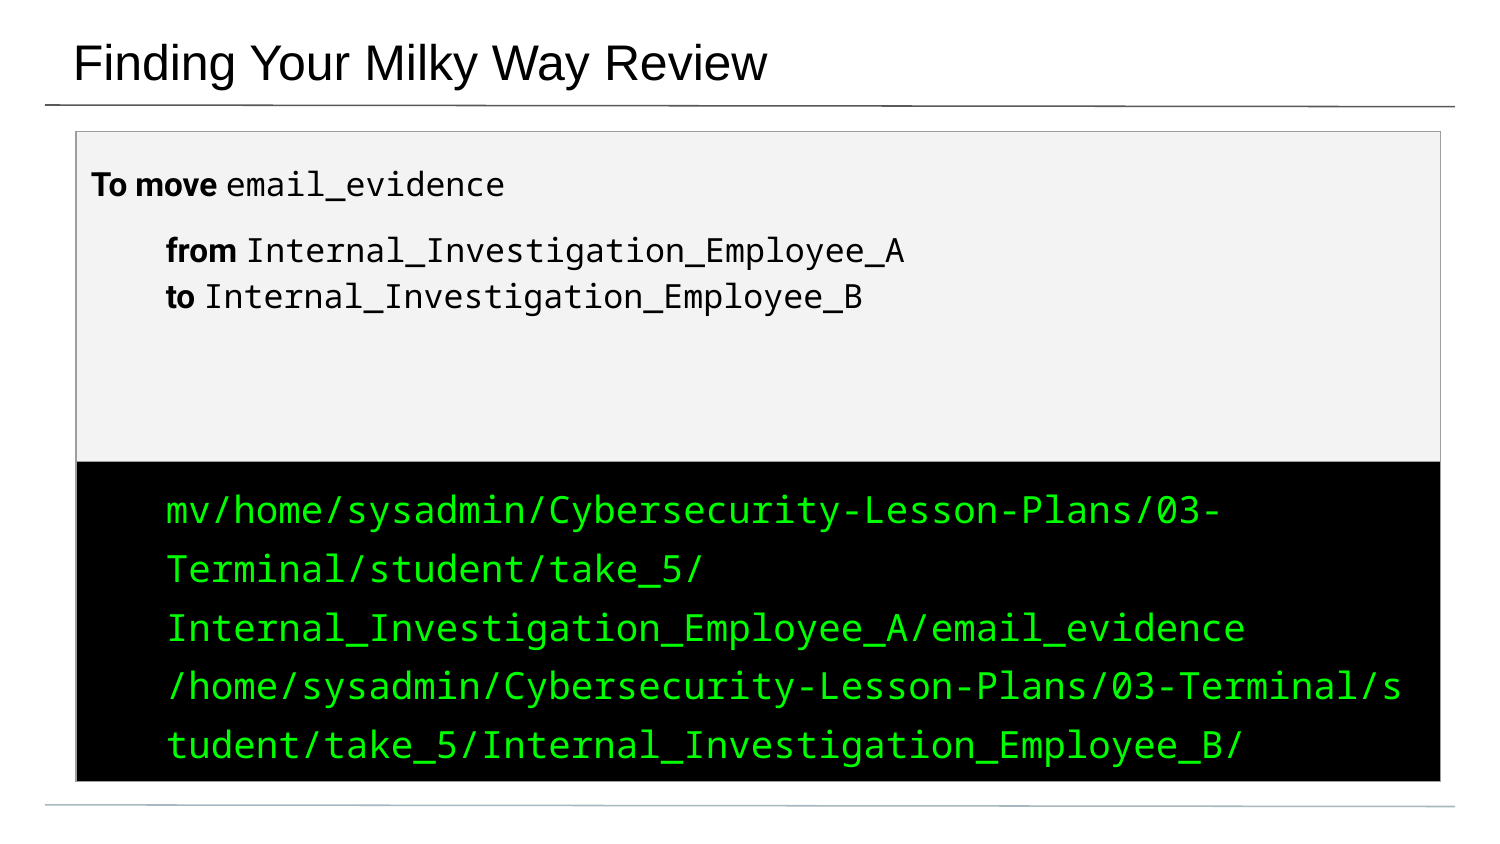

# Finding Your Milky Way Review
| To move email\_evidence from Internal\_Investigation\_Employee\_A to Internal\_Investigation\_Employee\_B |  |
| --- | --- |
| mv/home/sysadmin/Cybersecurity-Lesson-Plans/03-Terminal/student/take\_5/Internal\_Investigation\_Employee\_A/email\_evidence /home/sysadmin/Cybersecurity-Lesson-Plans/03-Terminal/student/take\_5/Internal\_Investigation\_Employee\_B/ |  |